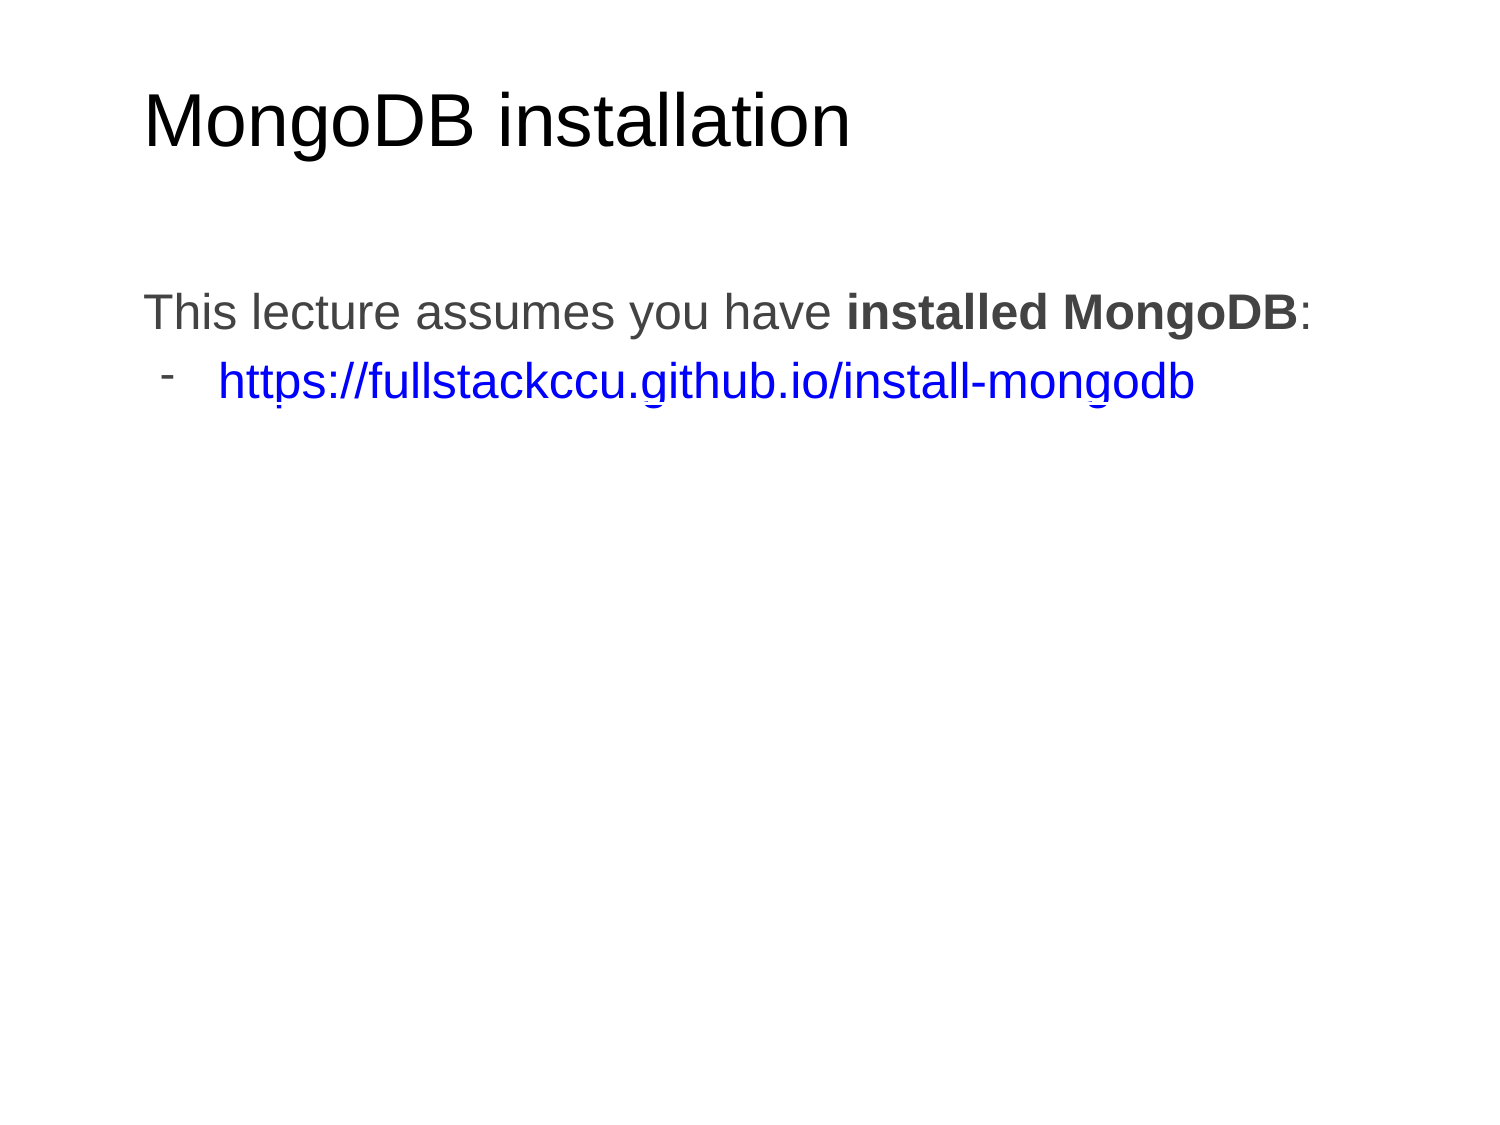

MongoDB installation
This lecture assumes you have installed MongoDB:
https://fullstackccu.github.io/install-mongodb